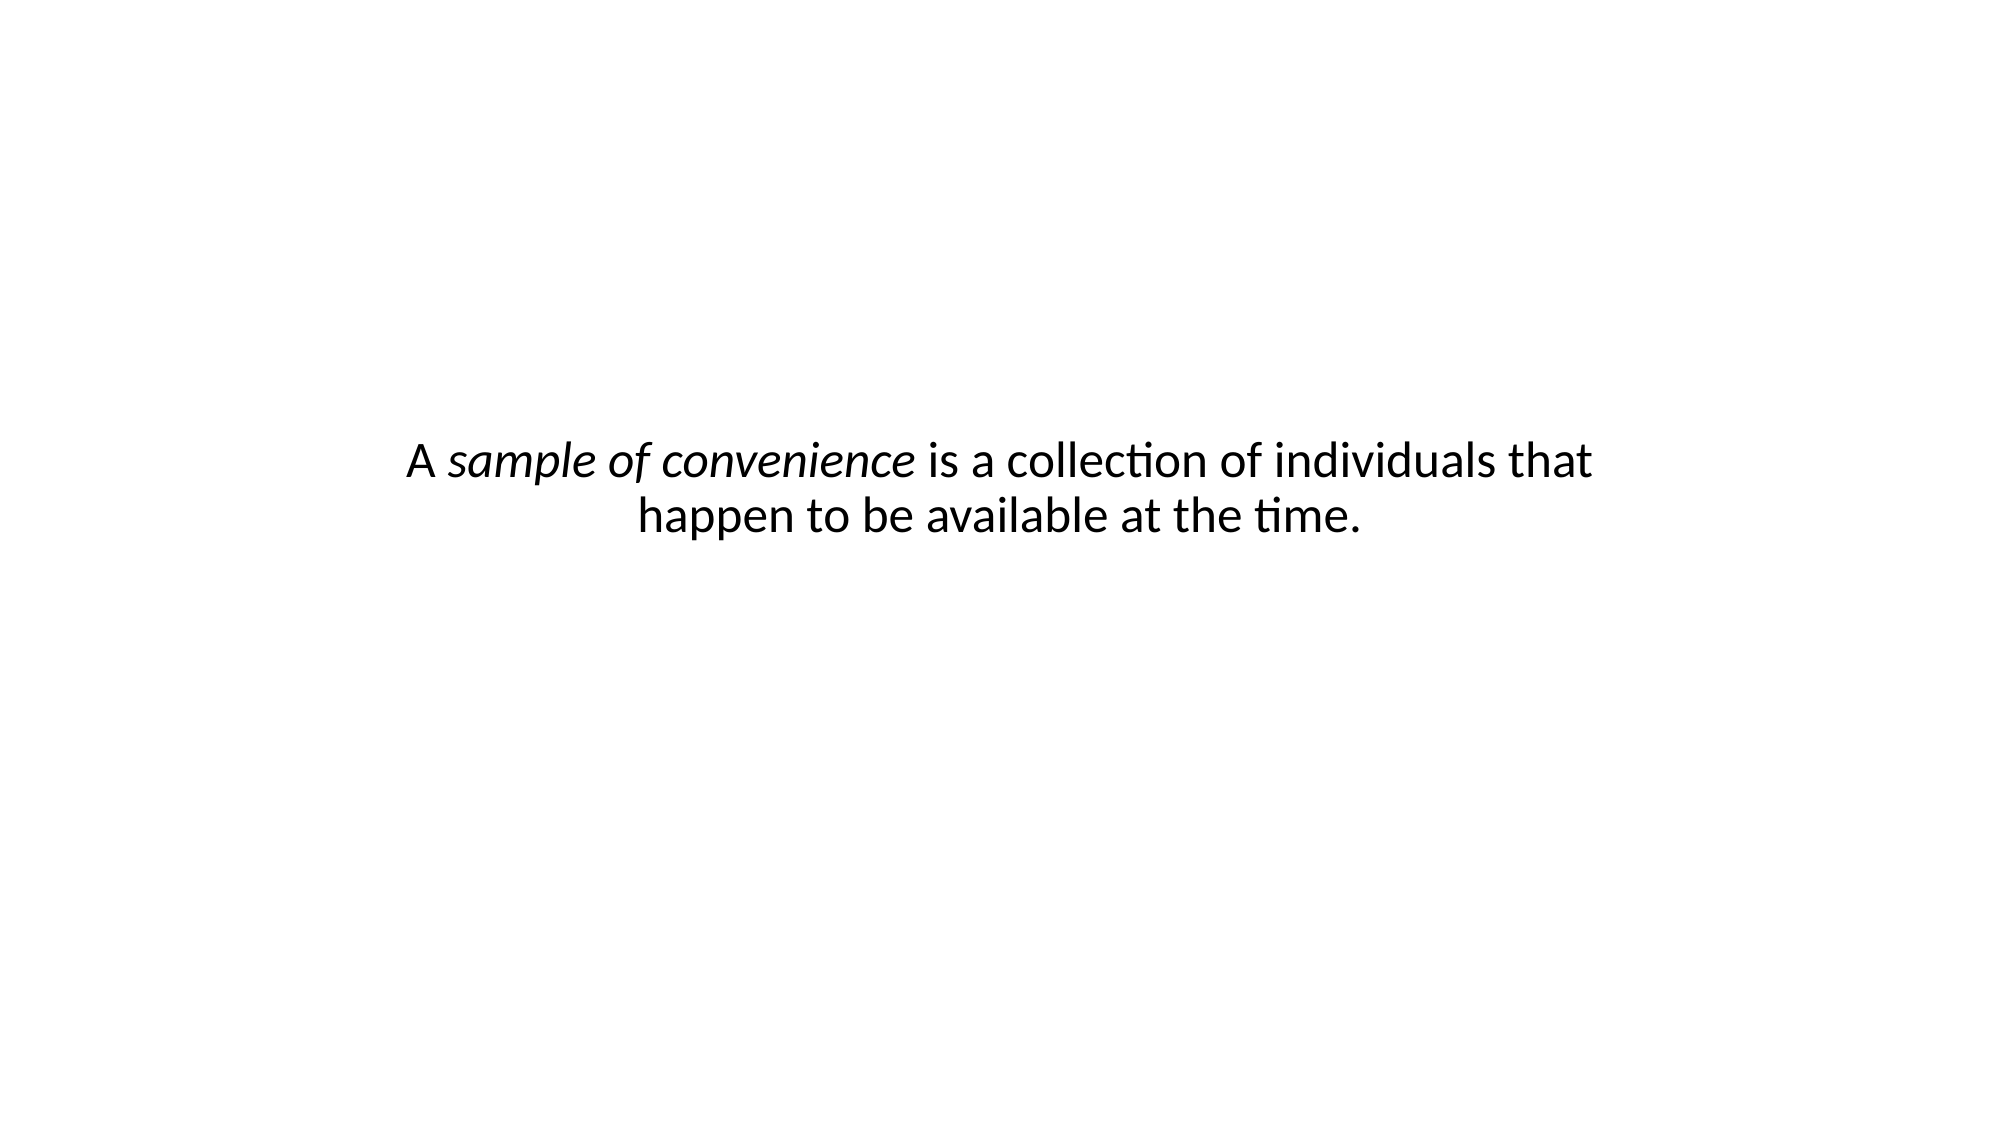

# A sample of convenience is a collection of individuals that happen to be available at the time.